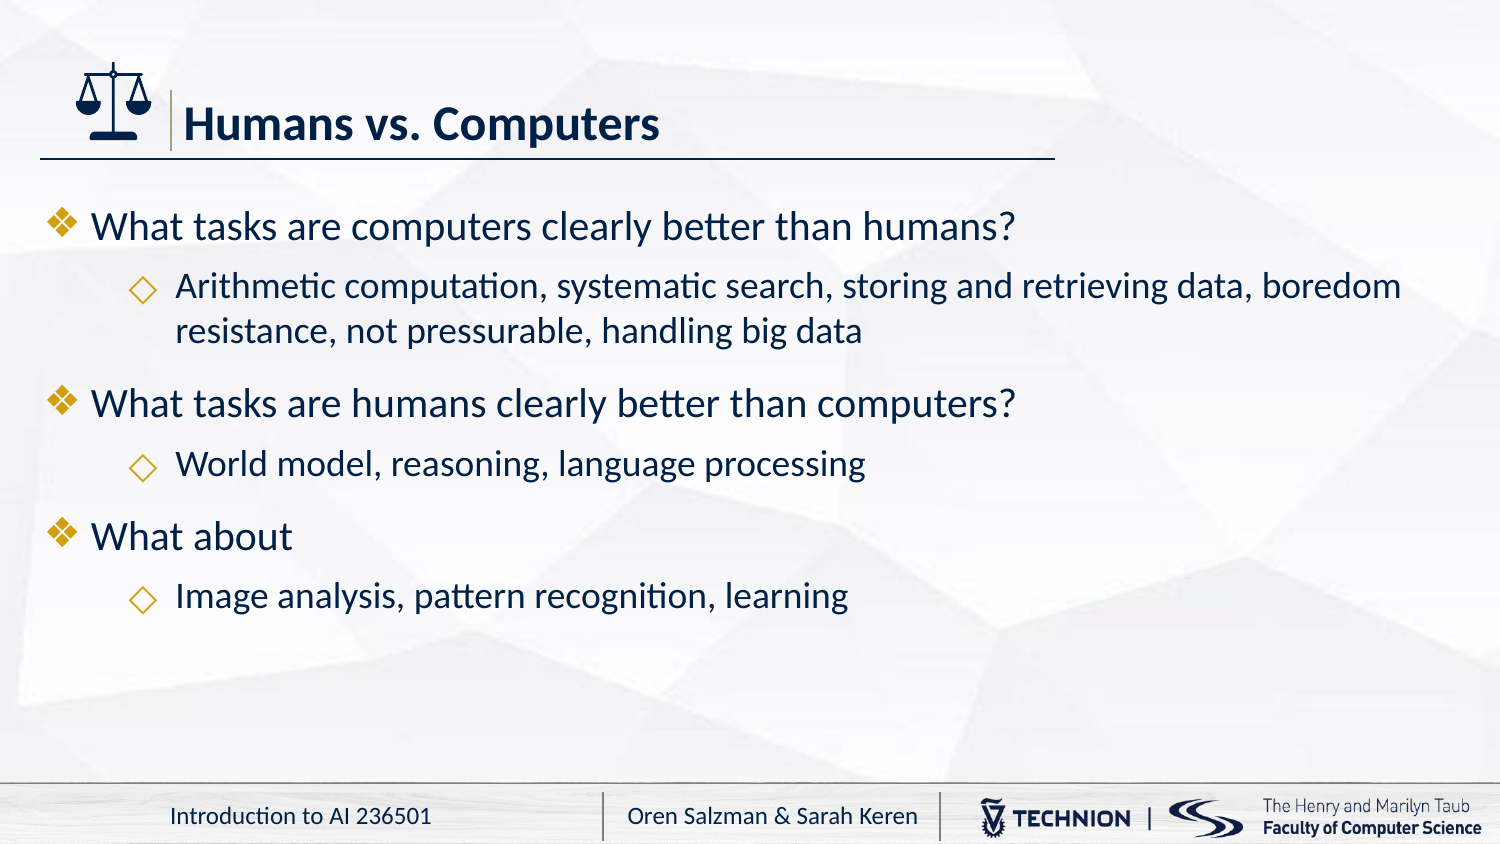

# Humans vs. Computers

What tasks are computers clearly better than humans?
Arithmetic computation, systematic search, storing and retrieving data, boredom resistance, not pressurable, handling big data
What tasks are humans clearly better than computers?
World model, reasoning, language processing
What about
Image analysis, pattern recognition, learning